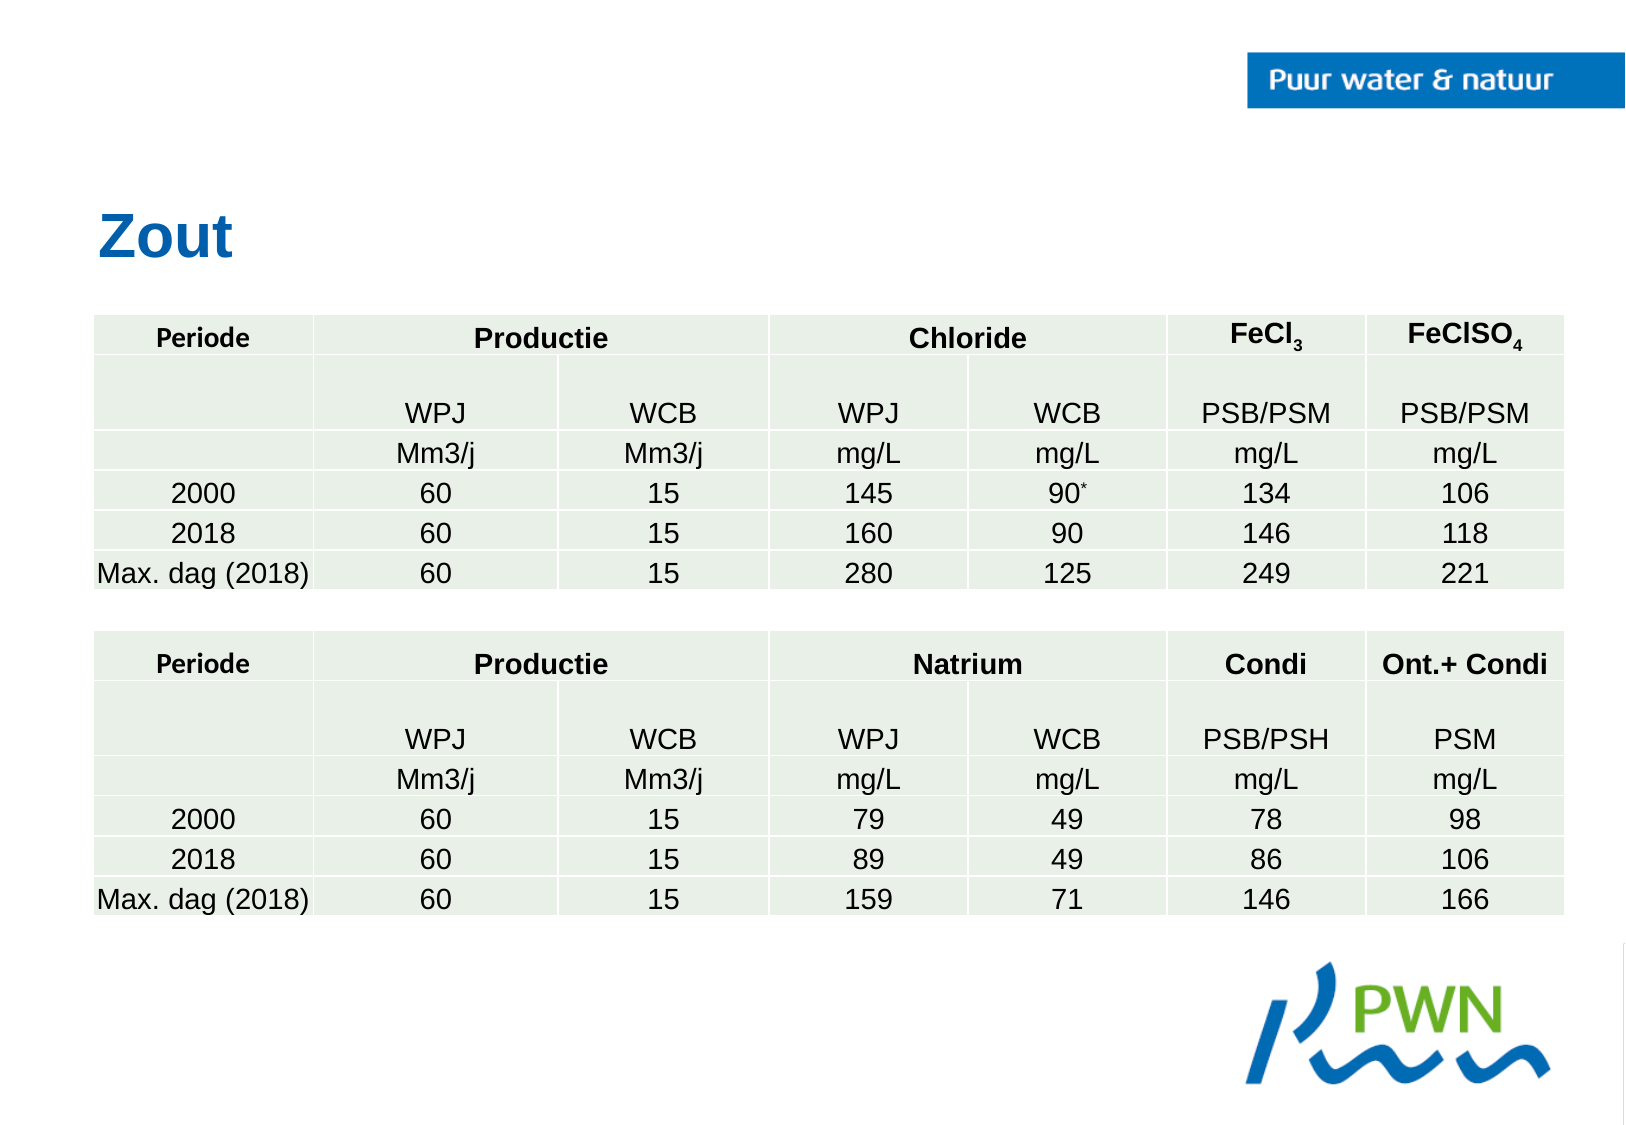

# Zout
| Periode | Productie |  | Chloride |  | FeCl3 | FeClSO4 |
| --- | --- | --- | --- | --- | --- | --- |
|  | WPJ | WCB | WPJ | WCB | PSB/PSM | PSB/PSM |
|  | Mm3/j | Mm3/j | mg/L | mg/L | mg/L | mg/L |
| 2000 | 60 | 15 | 145 | 90\* | 134 | 106 |
| 2018 | 60 | 15 | 160 | 90 | 146 | 118 |
| Max. dag (2018) | 60 | 15 | 280 | 125 | 249 | 221 |
|  |  |  |  |  |  |  |
| Periode | Productie |  | Natrium |  | Condi | Ont.+ Condi |
|  | WPJ | WCB | WPJ | WCB | PSB/PSH | PSM |
|  | Mm3/j | Mm3/j | mg/L | mg/L | mg/L | mg/L |
| 2000 | 60 | 15 | 79 | 49 | 78 | 98 |
| 2018 | 60 | 15 | 89 | 49 | 86 | 106 |
| Max. dag (2018) | 60 | 15 | 159 | 71 | 146 | 166 |